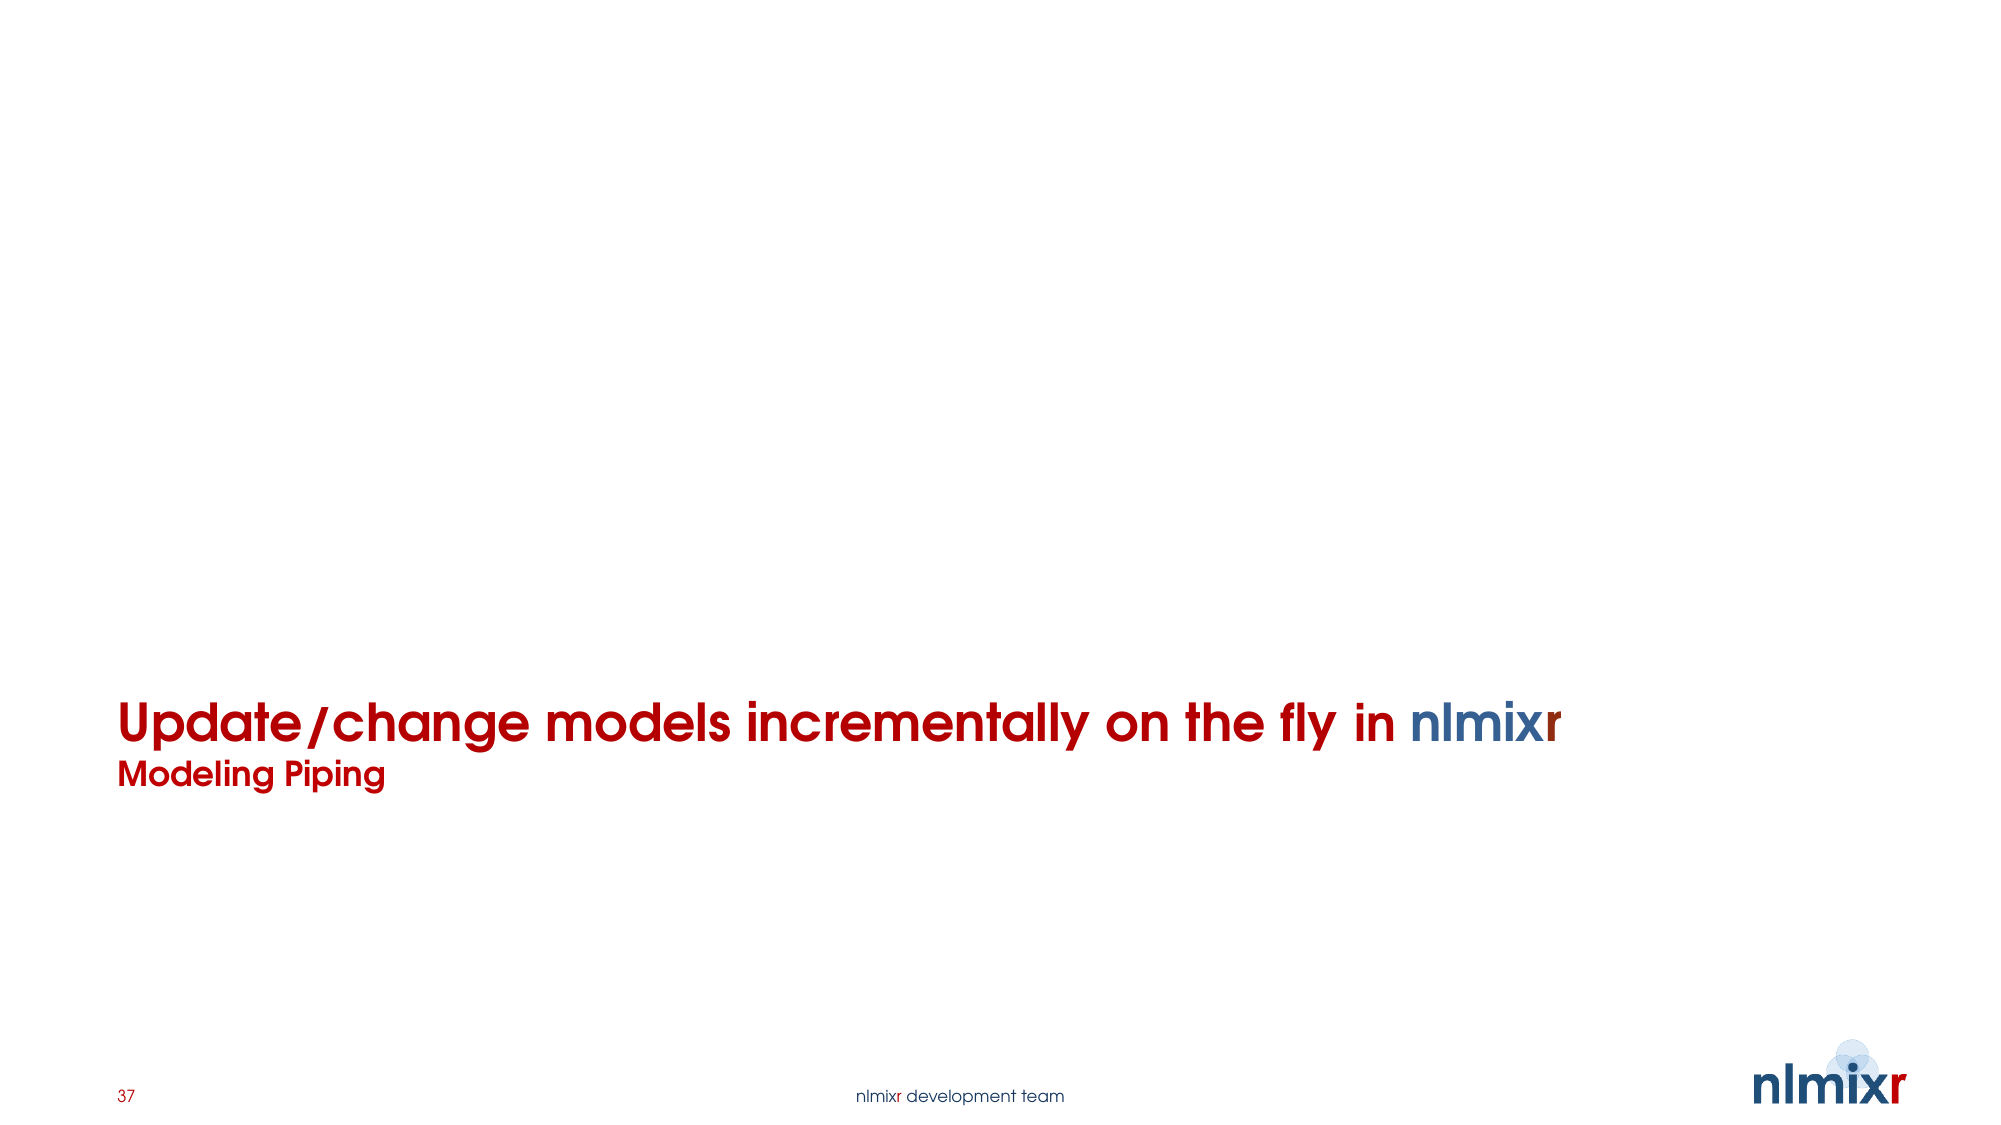

# Update/change models incrementally on the fly in nlmixr Modeling Piping
37
nlmixr development team